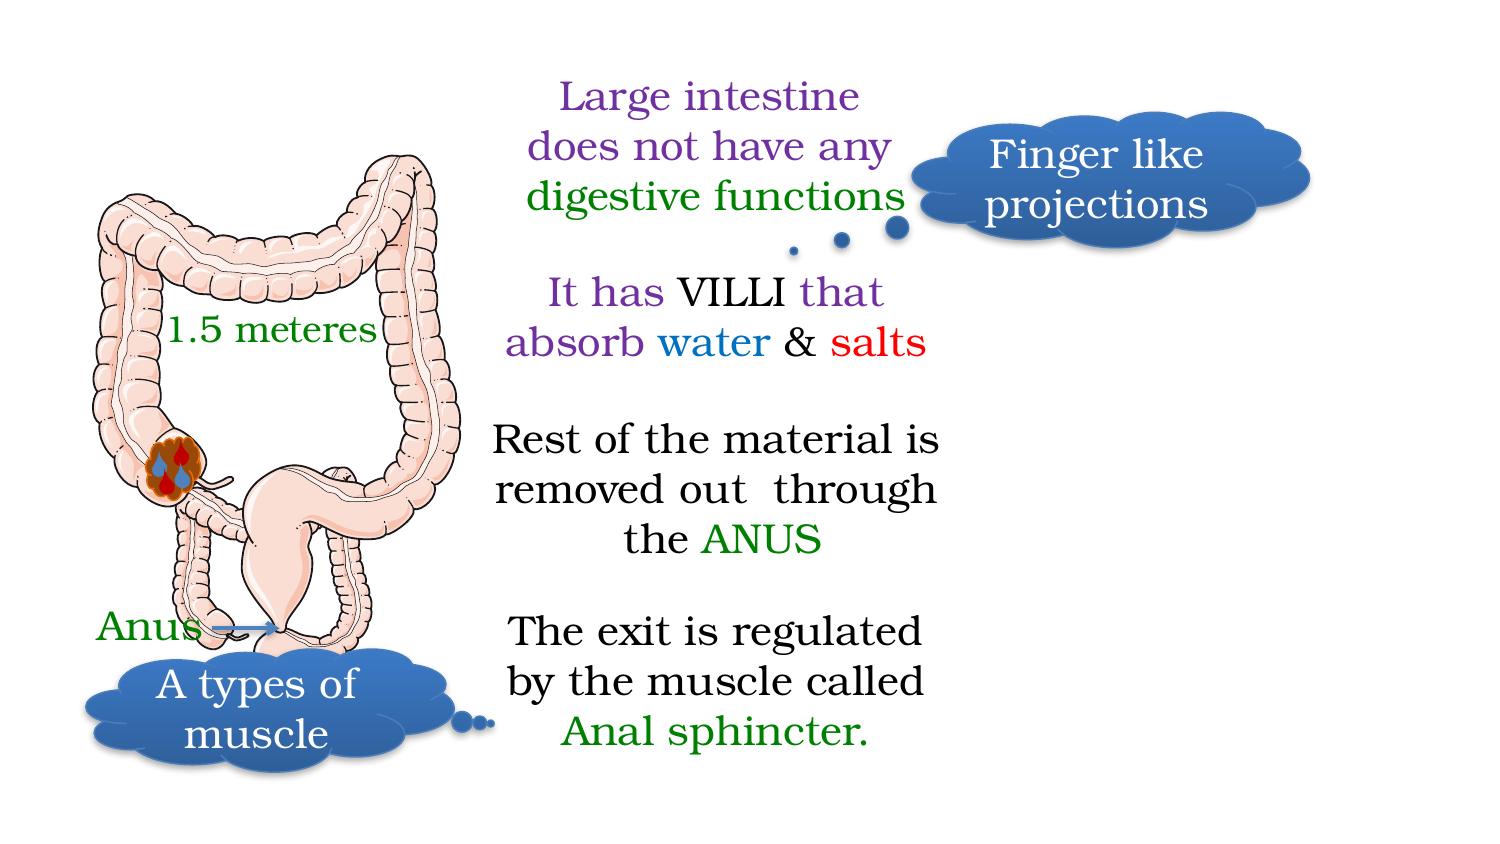

Large intestine
does not have any
digestive functions
Finger like projections

It has VILLI that absorb water & salts
1.5 meteres
Rest of the material is removed out  through
 the ANUS

Anus
The exit is regulated by the muscle called Anal sphincter.
A types of muscle